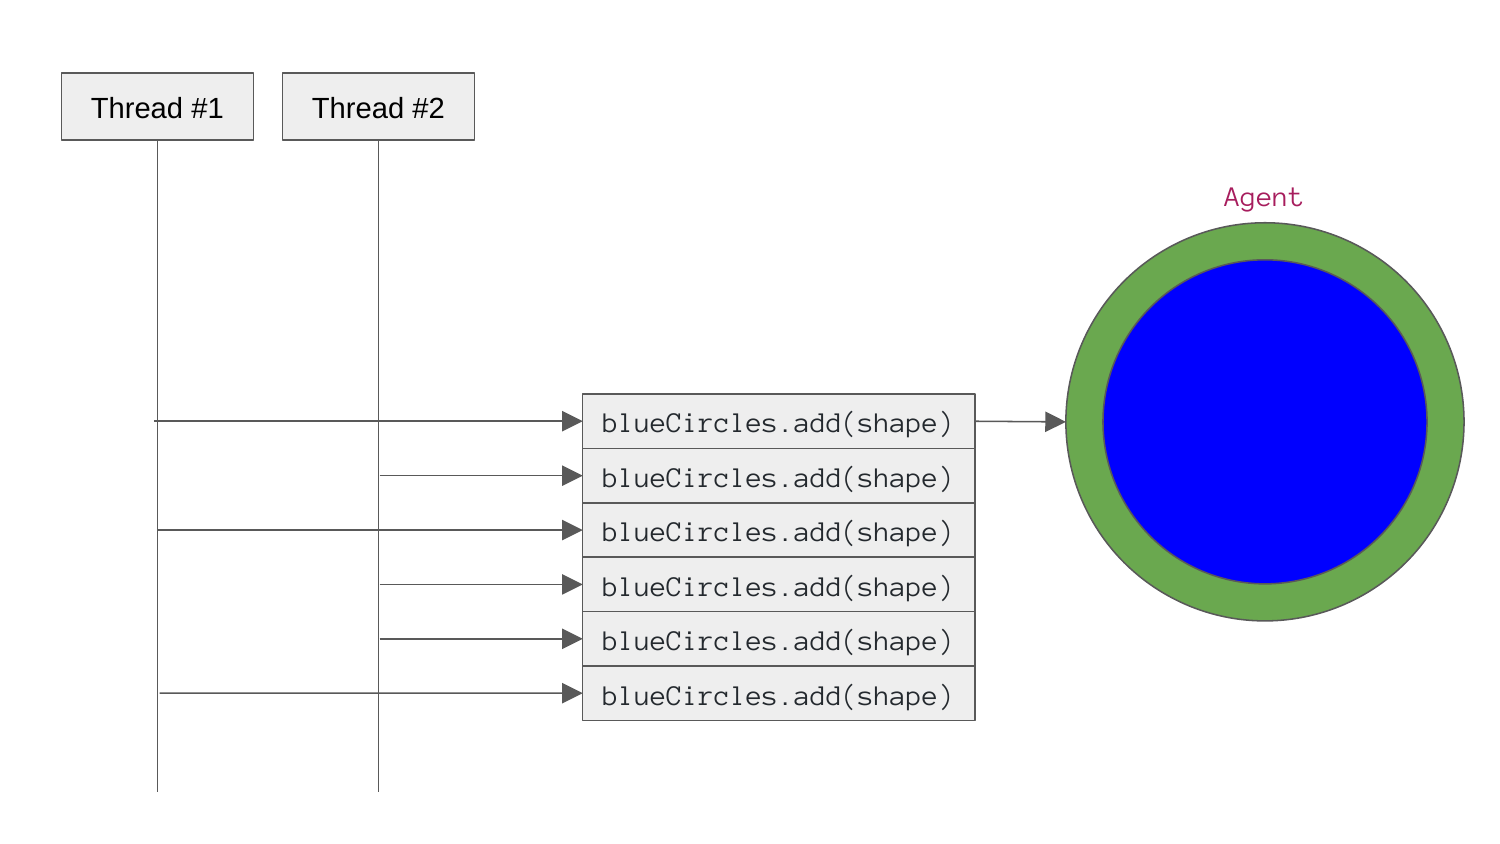

Thread #1
Thread #2
Agent

blueCircles.add(shape)
blueCircles.add(shape)
blueCircles.add(shape)
blueCircles.add(shape)
blueCircles.add(shape)
blueCircles.add(shape)